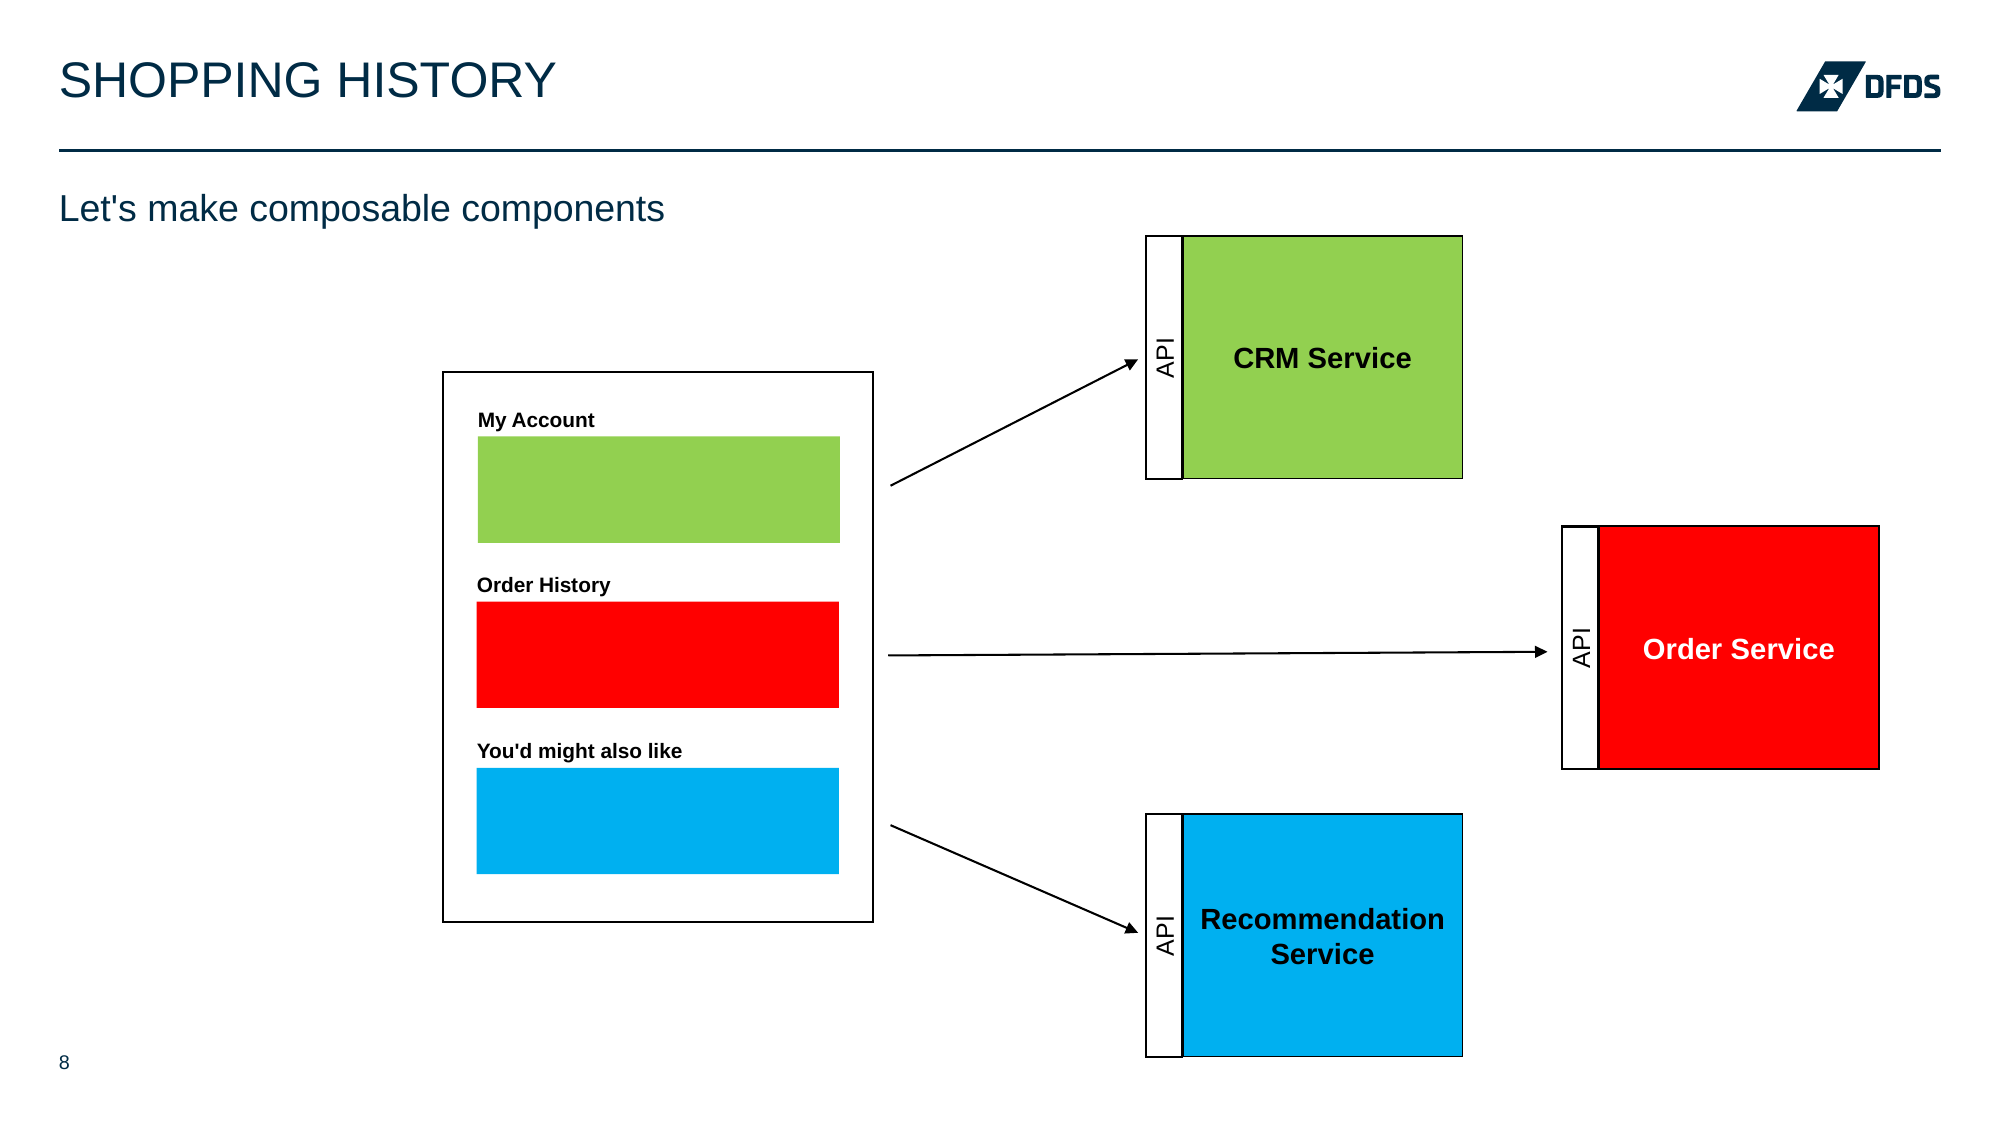

# Shopping history
Let's make composable components
CRM Service
API

My Account

Order Service
Order History

API
You'd might also like

Recommendation Service
API
04 December 2018